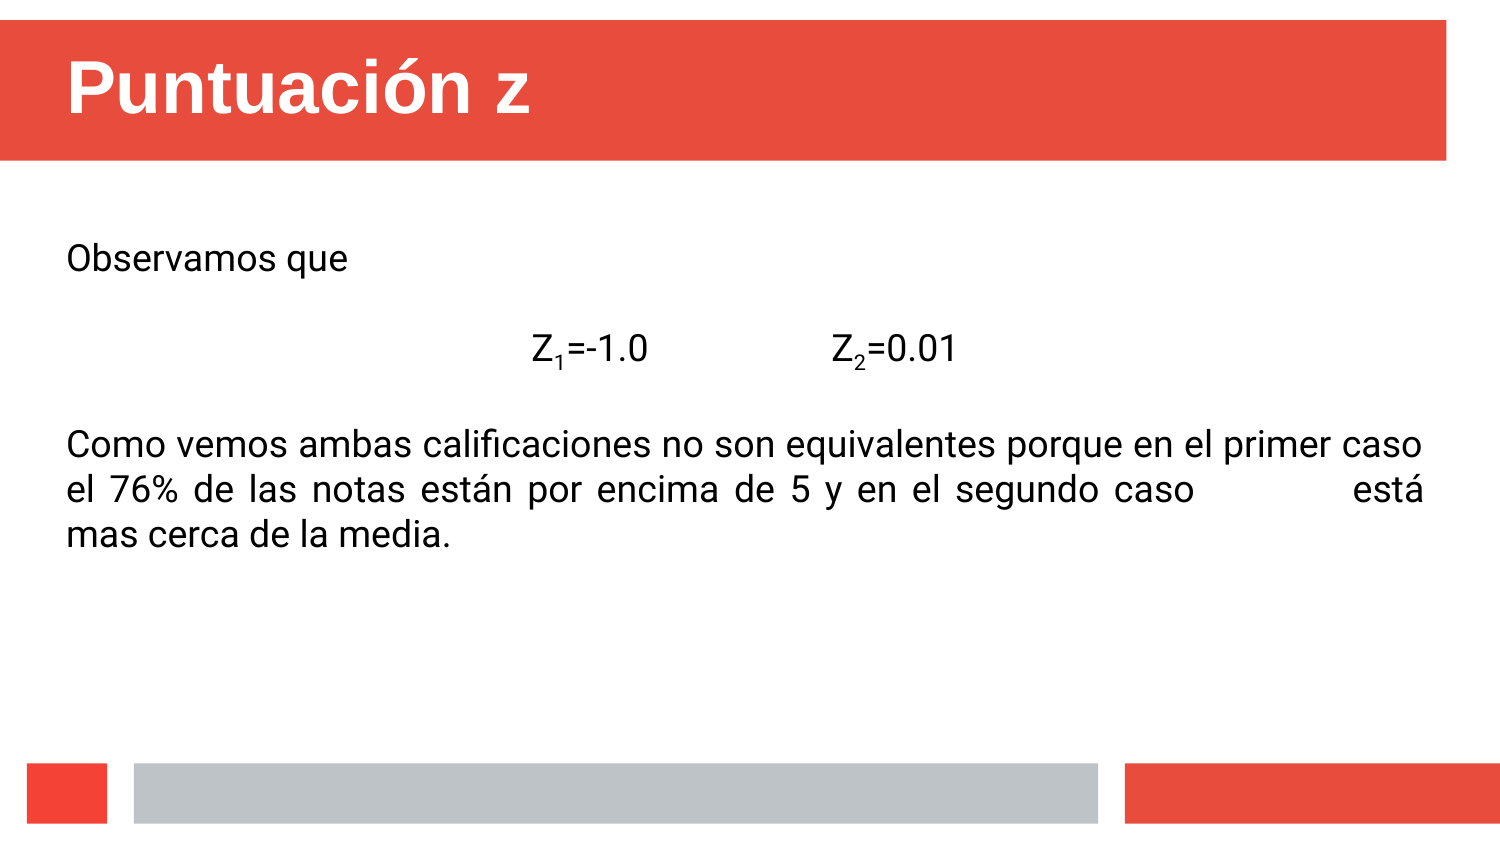

# Puntuación z
Observamos que

Z1=-1.0 		Z2=0.01

Como vemos ambas calificaciones no son equivalentes porque en el primer caso el 76% de las notas están por encima de 5 y en el segundo caso	 está mas cerca de la media.